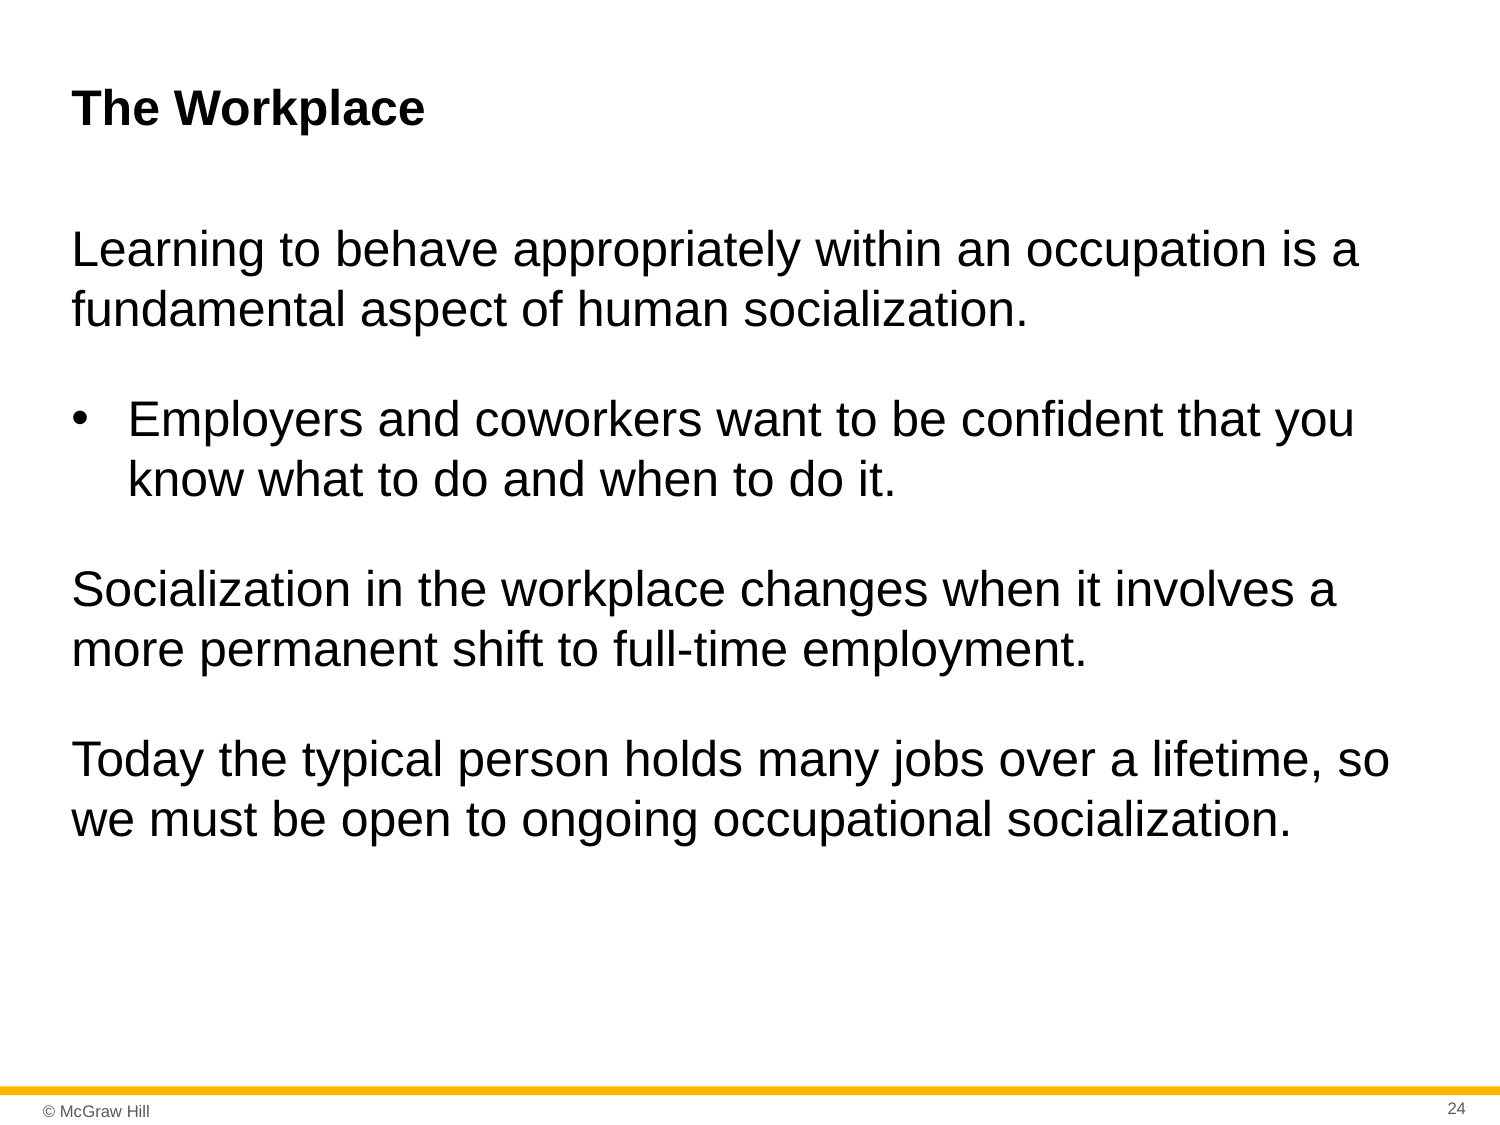

# The Workplace
Learning to behave appropriately within an occupation is a fundamental aspect of human socialization.
Employers and coworkers want to be confident that you
know what to do and when to do it.
Socialization in the workplace changes when it involves a more permanent shift to full-time employment.
Today the typical person holds many jobs over a lifetime, so we must be open to ongoing occupational socialization.